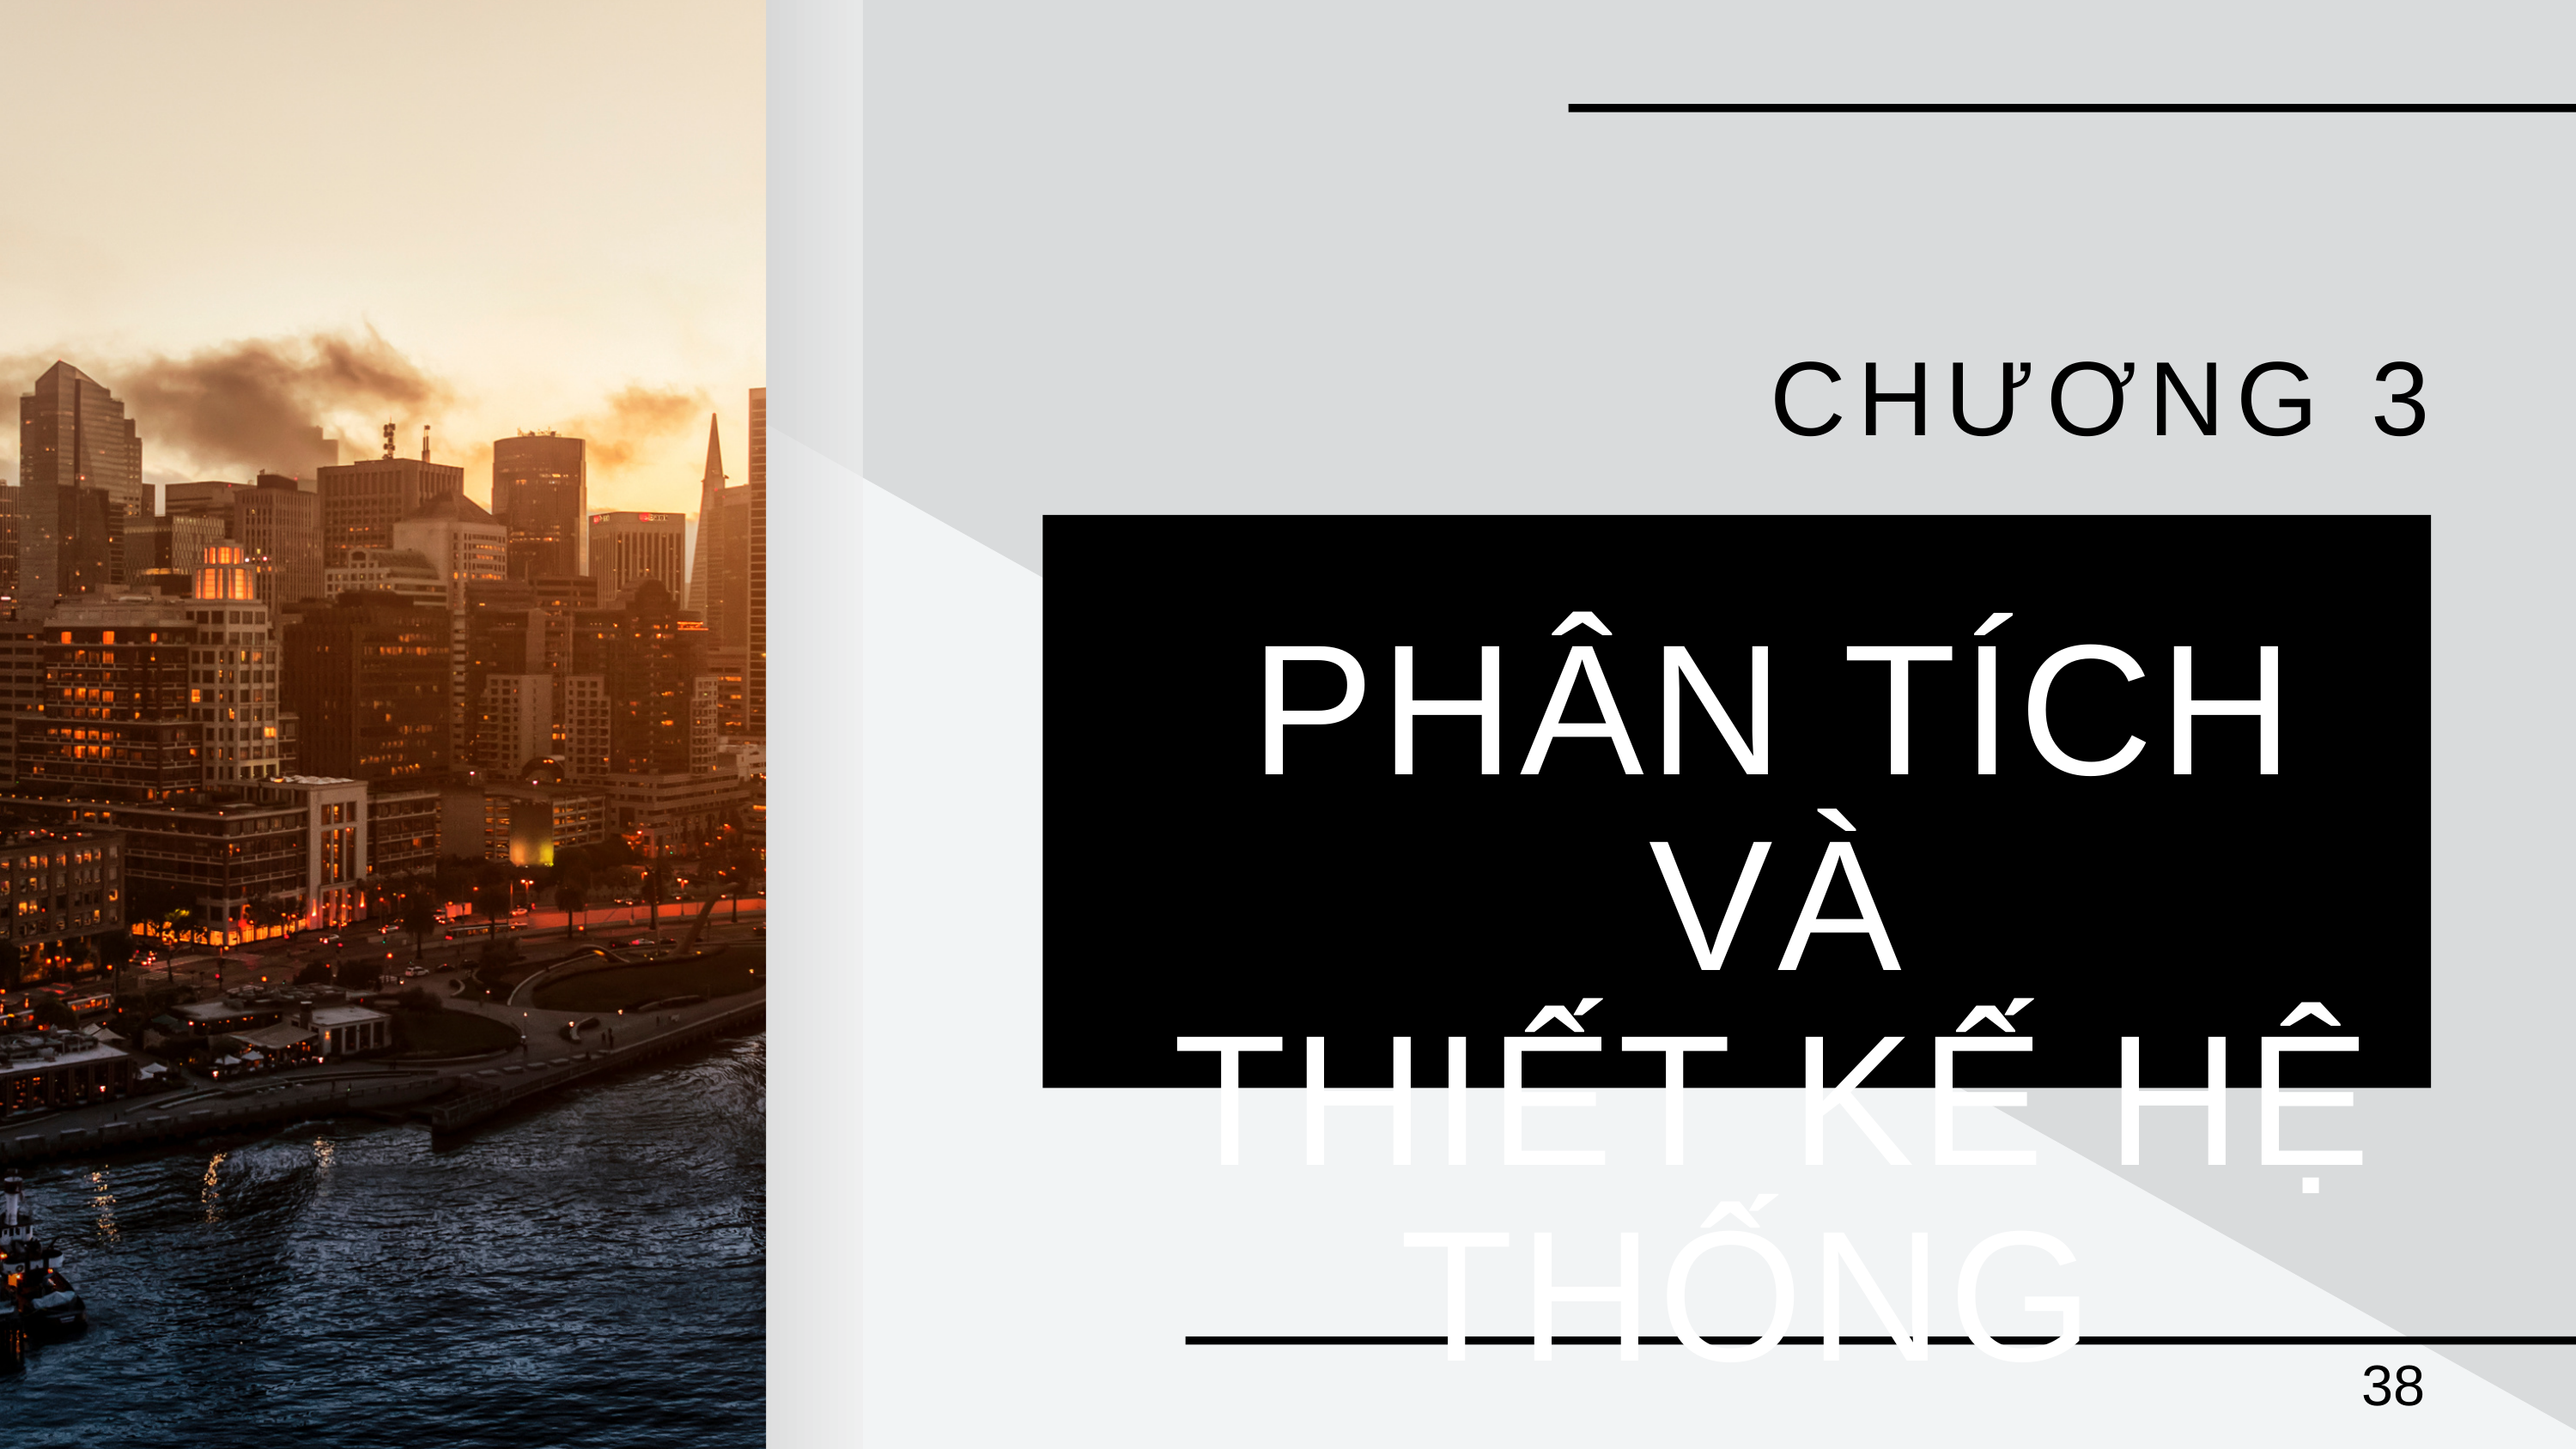

CHƯƠNG 3

PHÂN TÍCH VÀ
THIẾT KẾ HỆ THỐNG

38